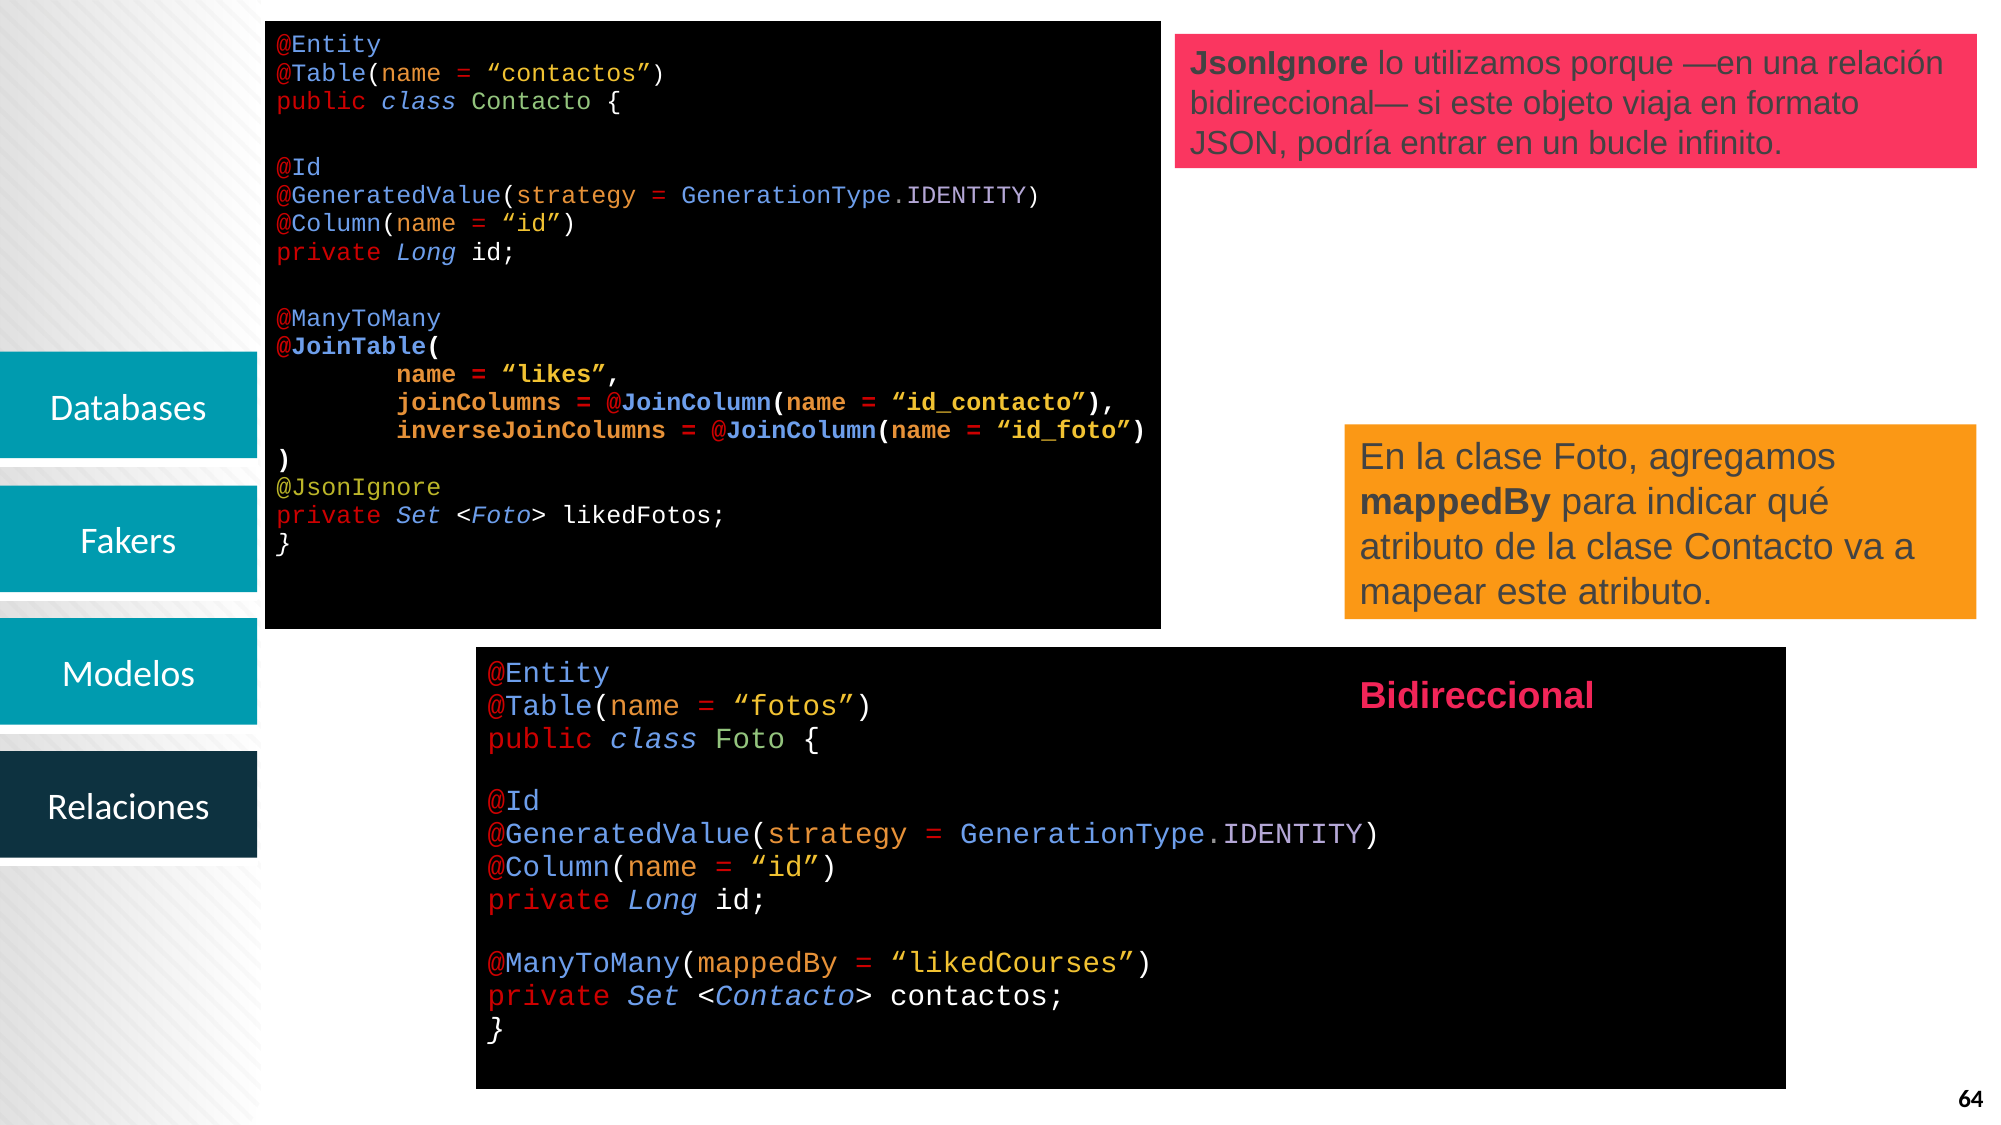

| @Entity @Table(name = “contactos”) public class Contacto { @Id @GeneratedValue(strategy = GenerationType.IDENTITY) @Column(name = “id”) private Long id; @ManyToMany @JoinTable(         name = “likes”,         joinColumns = @JoinColumn(name = “id\_contacto”),         inverseJoinColumns = @JoinColumn(name = “id\_foto”) ) @JsonIgnore private Set <Foto> likedFotos; } |
| --- |
JsonIgnore lo utilizamos porque —en una relación bidireccional— si este objeto viaja en formato JSON, podría entrar en un bucle infinito.
En la clase Foto, agregamos mappedBy para indicar qué atributo de la clase Contacto va a mapear este atributo.
| @Entity @Table(name = “fotos”) public class Foto { @Id @GeneratedValue(strategy = GenerationType.IDENTITY) @Column(name = “id”) private Long id; @ManyToMany(mappedBy = “likedCourses”) private Set <Contacto> contactos; } |
| --- |
Bidireccional
64